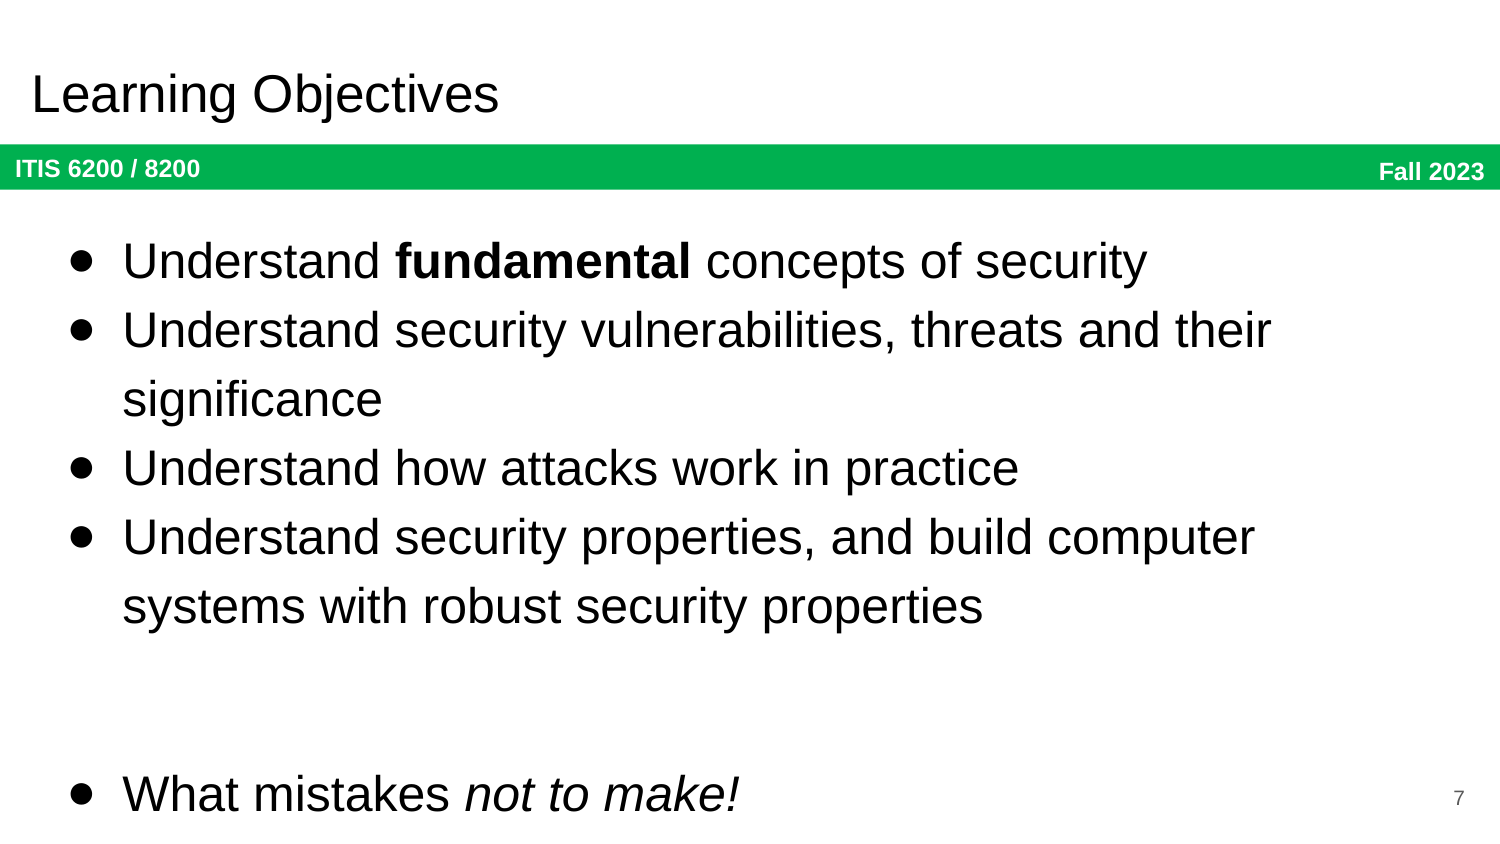

# Learning Objectives
Understand fundamental concepts of security
Understand security vulnerabilities, threats and their significance
Understand how attacks work in practice
Understand security properties, and build computer systems with robust security properties

What mistakes not to make!
7